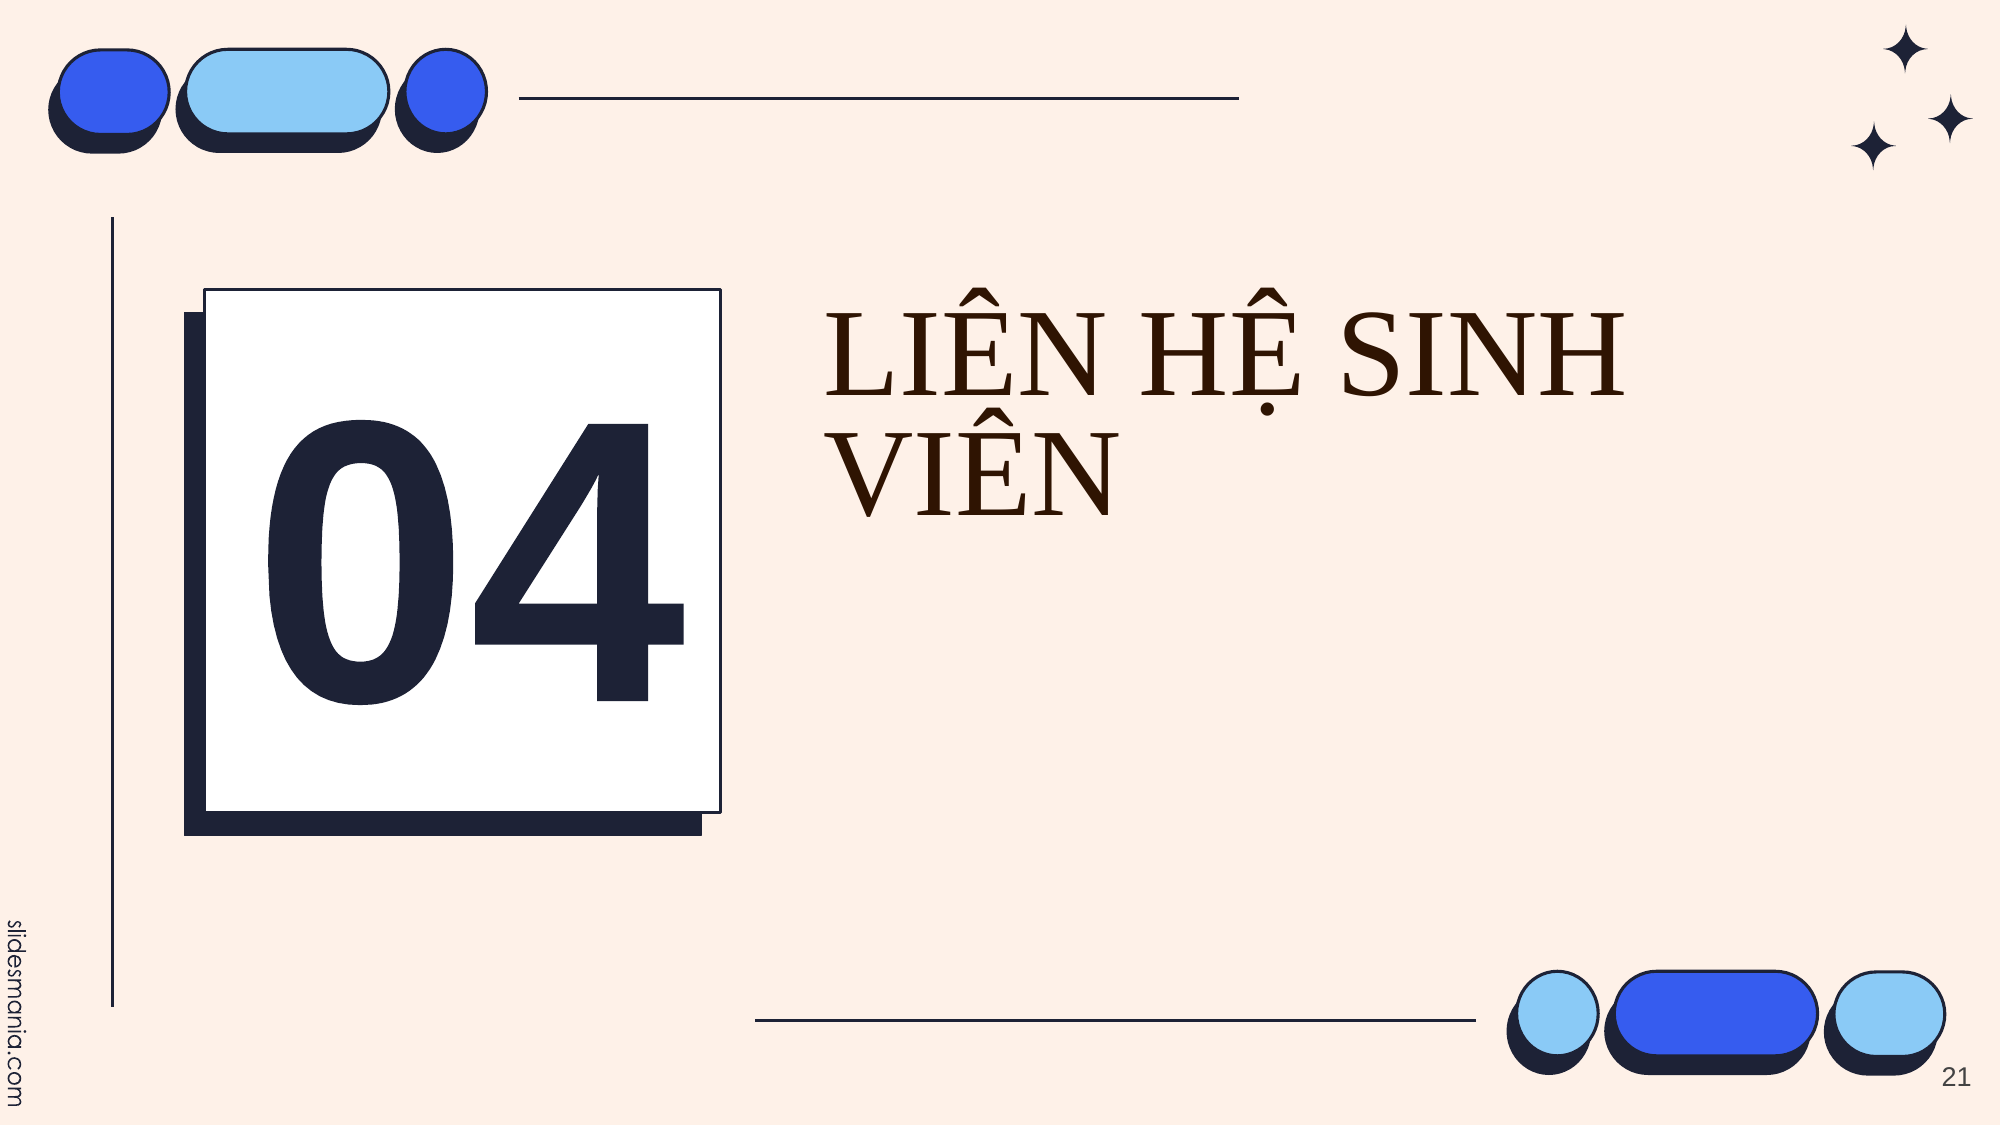

# LIÊN HỆ SINH VIÊN

04
21